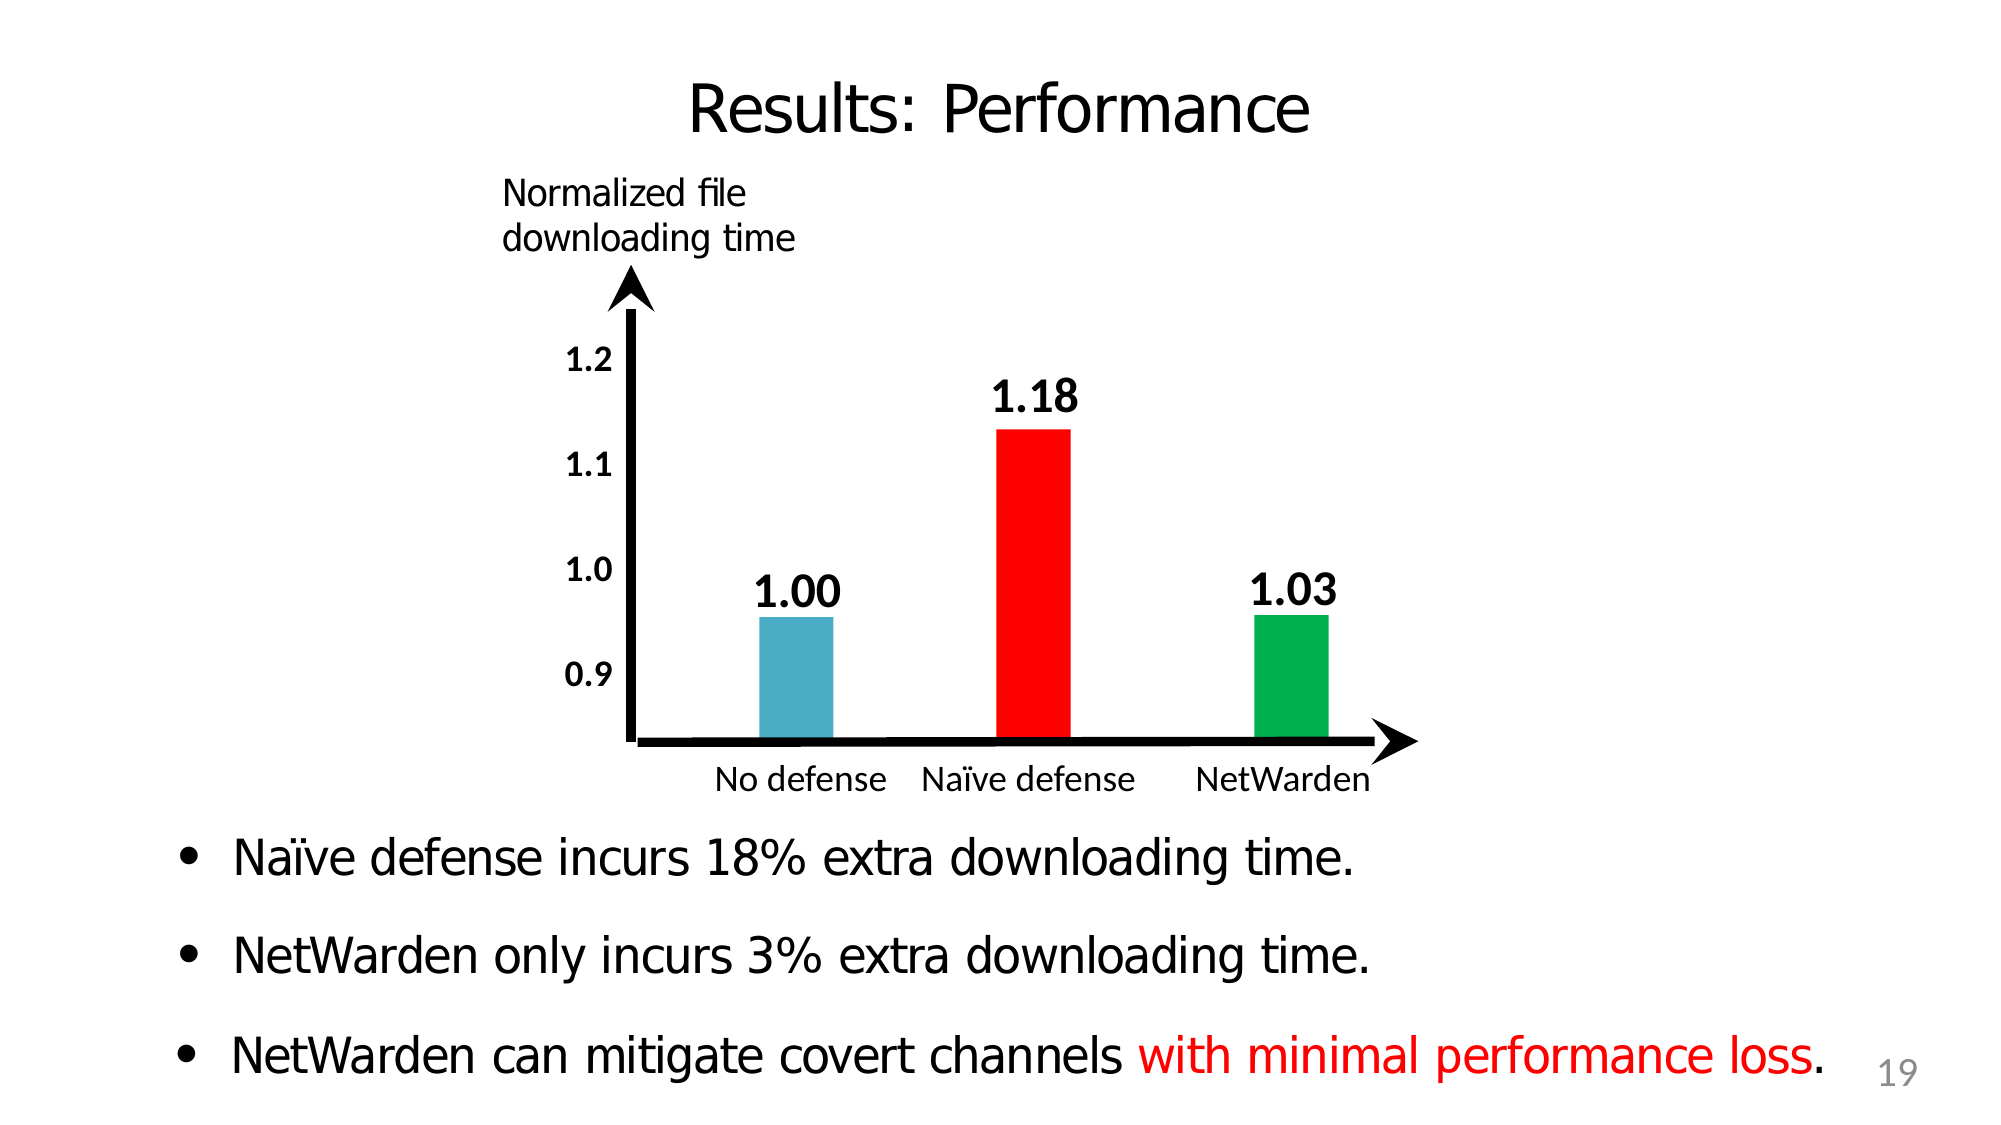

Results: Performance
Normalized file downloading time
1.2

1.1

1.0

0.9
1.18

1.03
1.00

          No defense    Naïve defense       NetWarden
Naïve defense incurs 18% extra downloading time.
NetWarden only incurs 3% extra downloading time.
NetWarden can mitigate covert channels with minimal performance loss.
19